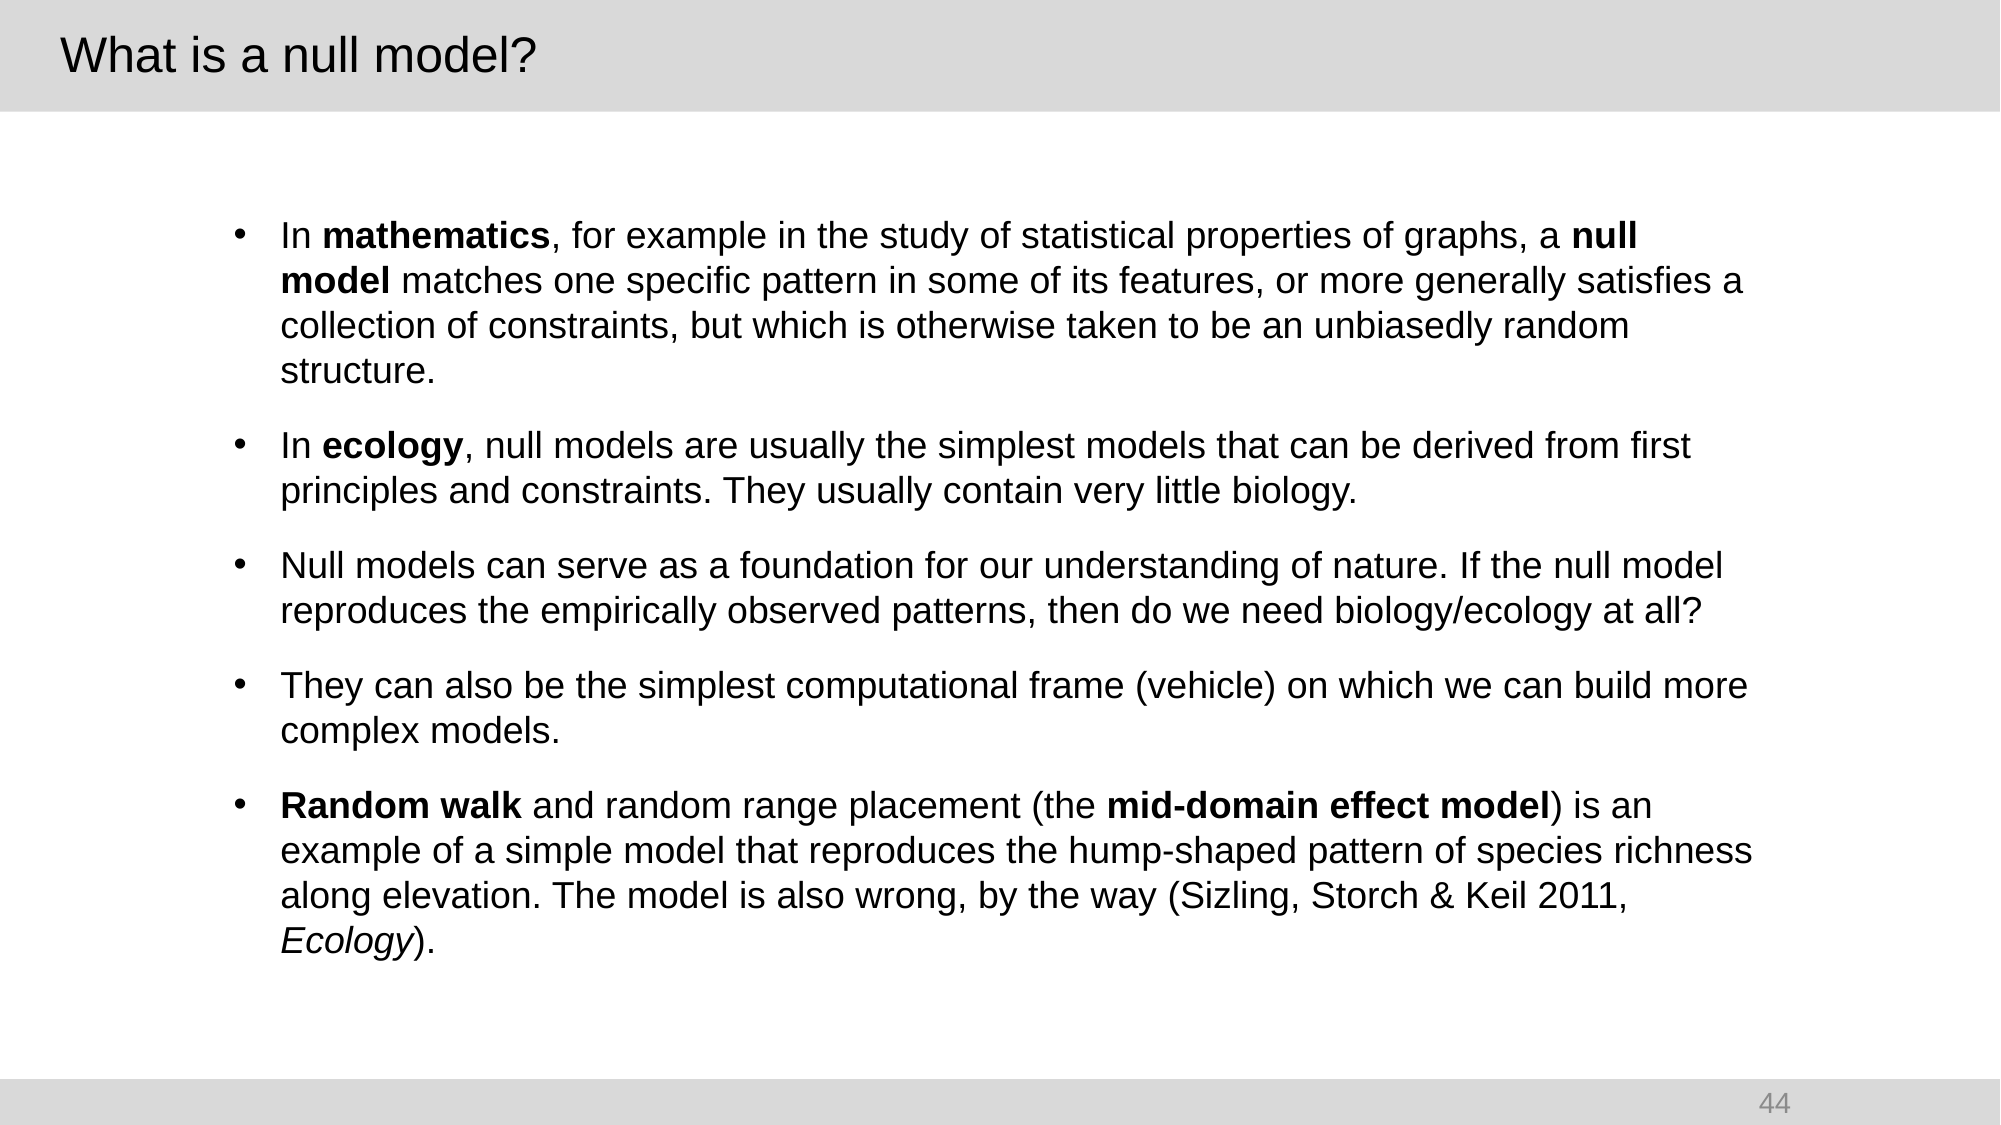

# What is a null model?
In mathematics, for example in the study of statistical properties of graphs, a null model matches one specific pattern in some of its features, or more generally satisfies a collection of constraints, but which is otherwise taken to be an unbiasedly random structure.
In ecology, null models are usually the simplest models that can be derived from first principles and constraints. They usually contain very little biology.
Null models can serve as a foundation for our understanding of nature. If the null model reproduces the empirically observed patterns, then do we need biology/ecology at all?
They can also be the simplest computational frame (vehicle) on which we can build more complex models.
Random walk and random range placement (the mid-domain effect model) is an example of a simple model that reproduces the hump-shaped pattern of species richness along elevation. The model is also wrong, by the way (Sizling, Storch & Keil 2011, Ecology).

44